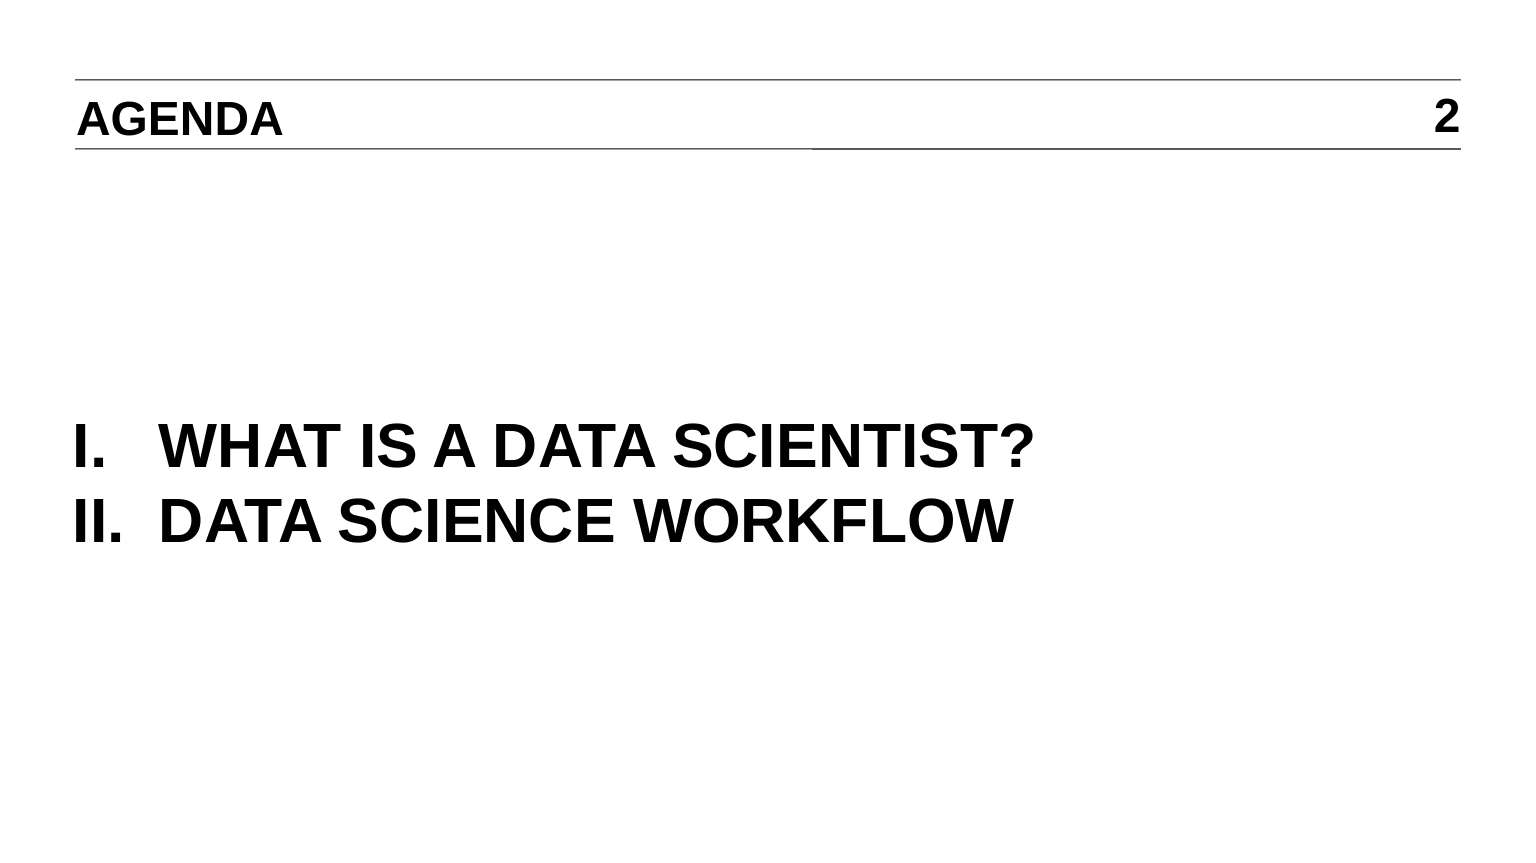

AGENDA
2
# I.   What Is A Data Scientist? II.  Data Science Workflow